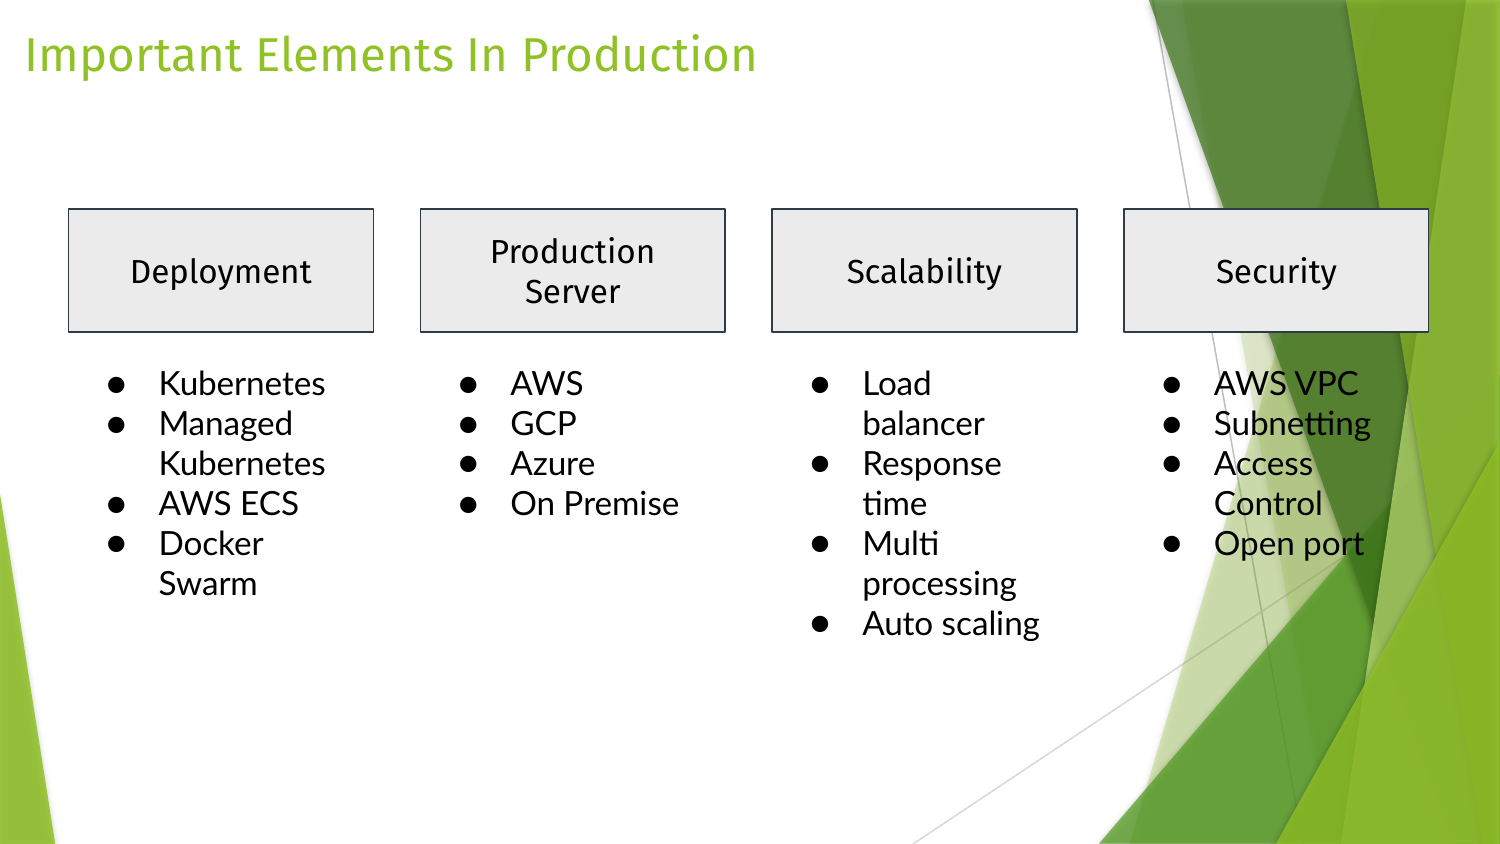

# Important Elements In Production
Deployment
Production
Server
Scalability
Security
Kubernetes
Managed Kubernetes
AWS ECS
Docker Swarm
AWS
GCP
Azure
On Premise
Load balancer
Response time
Multi processing
Auto scaling
AWS VPC
Subnetting
Access Control
Open port